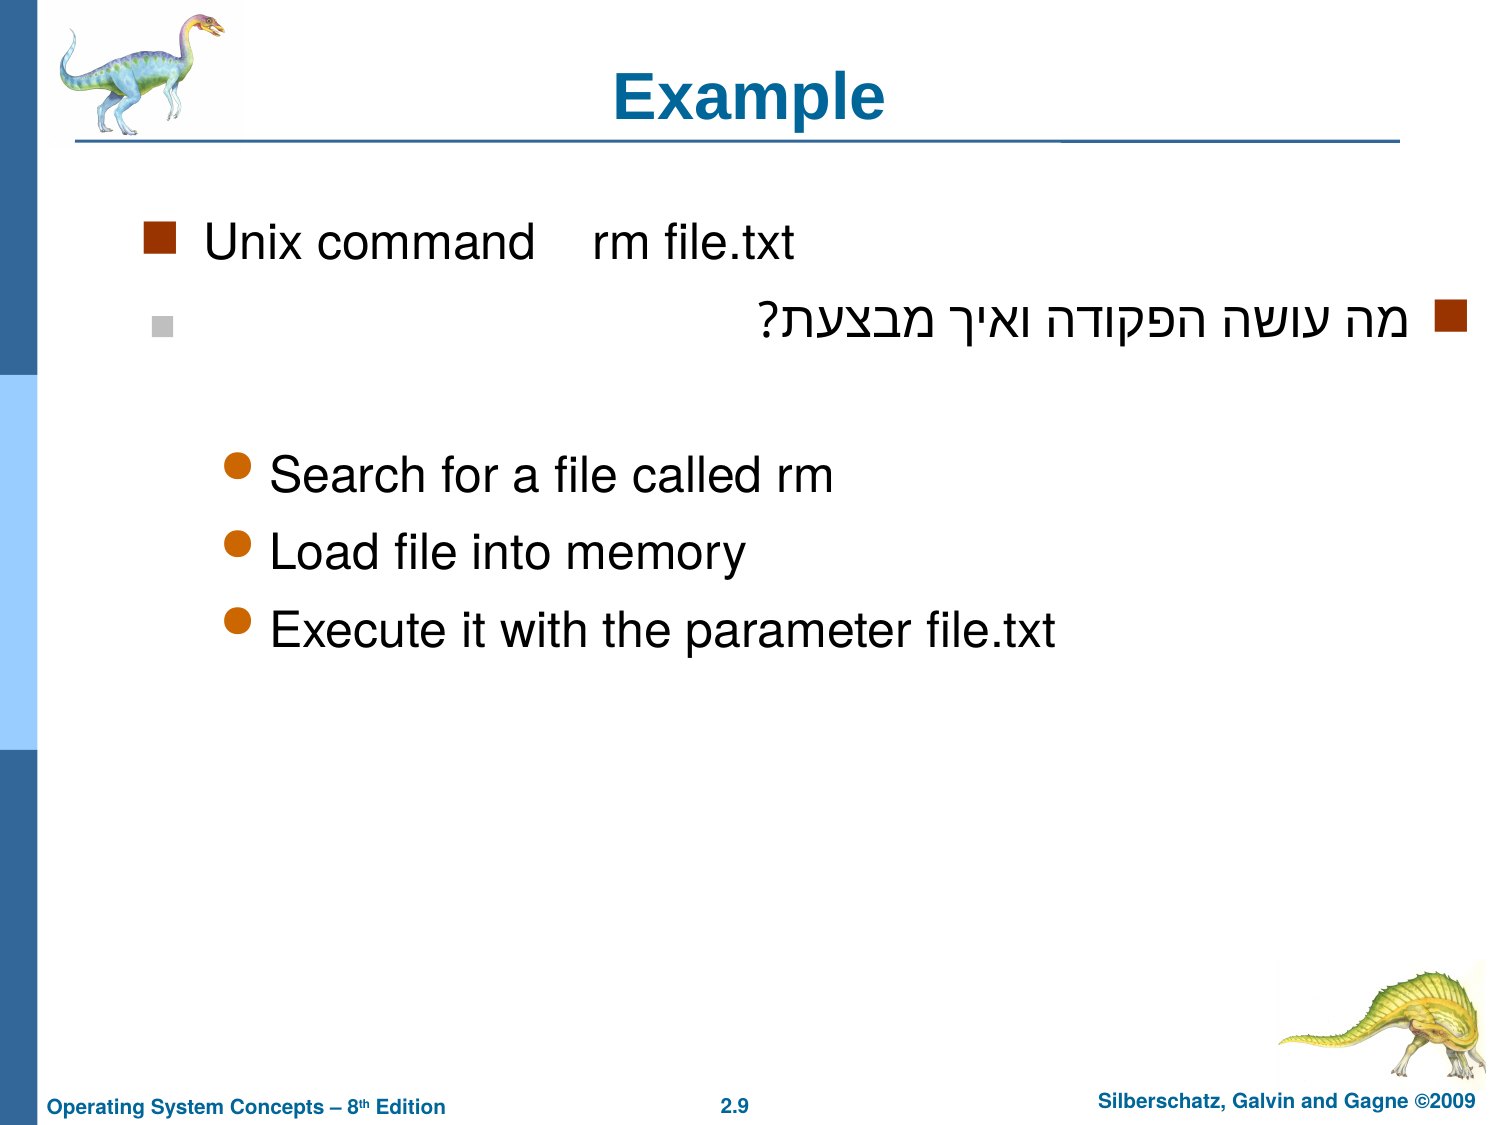

# Example
Unix command    rm file.txt
מה עושה הפקודה ואיך מבצעת?

Search for a file called rm
Load file into memory
Execute it with the parameter file.txt